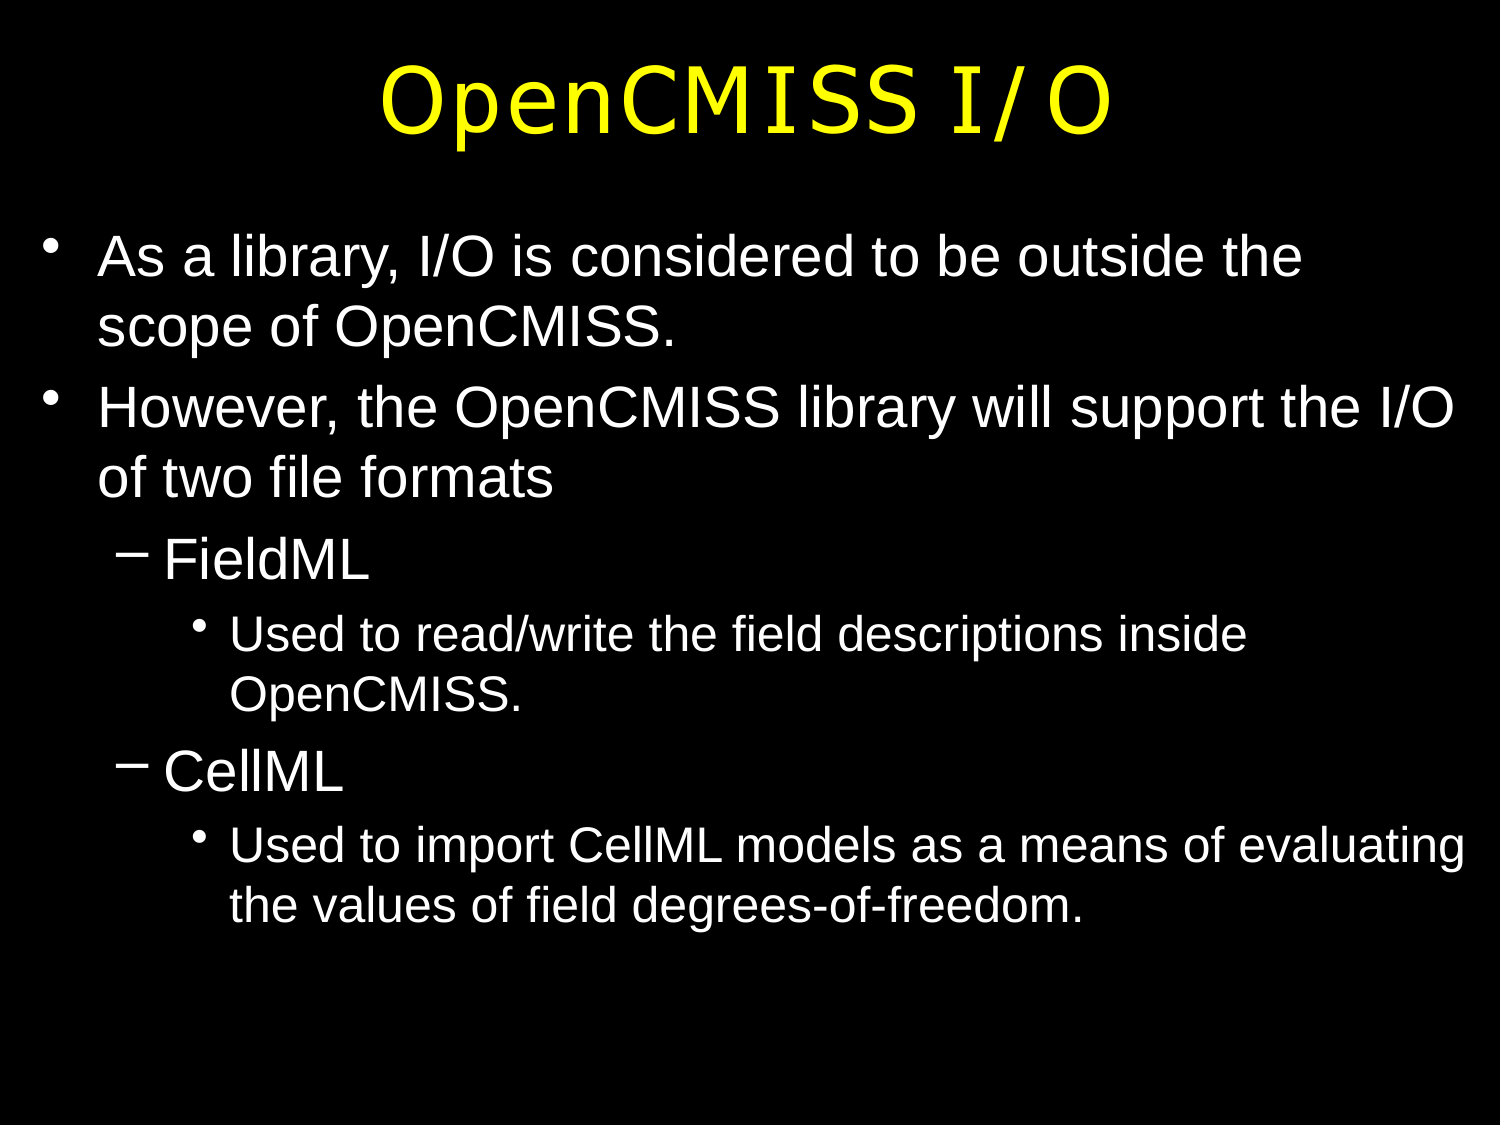

# OpenCMISS I/O
As a library, I/O is considered to be outside the scope of OpenCMISS.
However, the OpenCMISS library will support the I/O of two file formats
FieldML
Used to read/write the field descriptions inside OpenCMISS.
CellML
Used to import CellML models as a means of evaluating the values of field degrees-of-freedom.